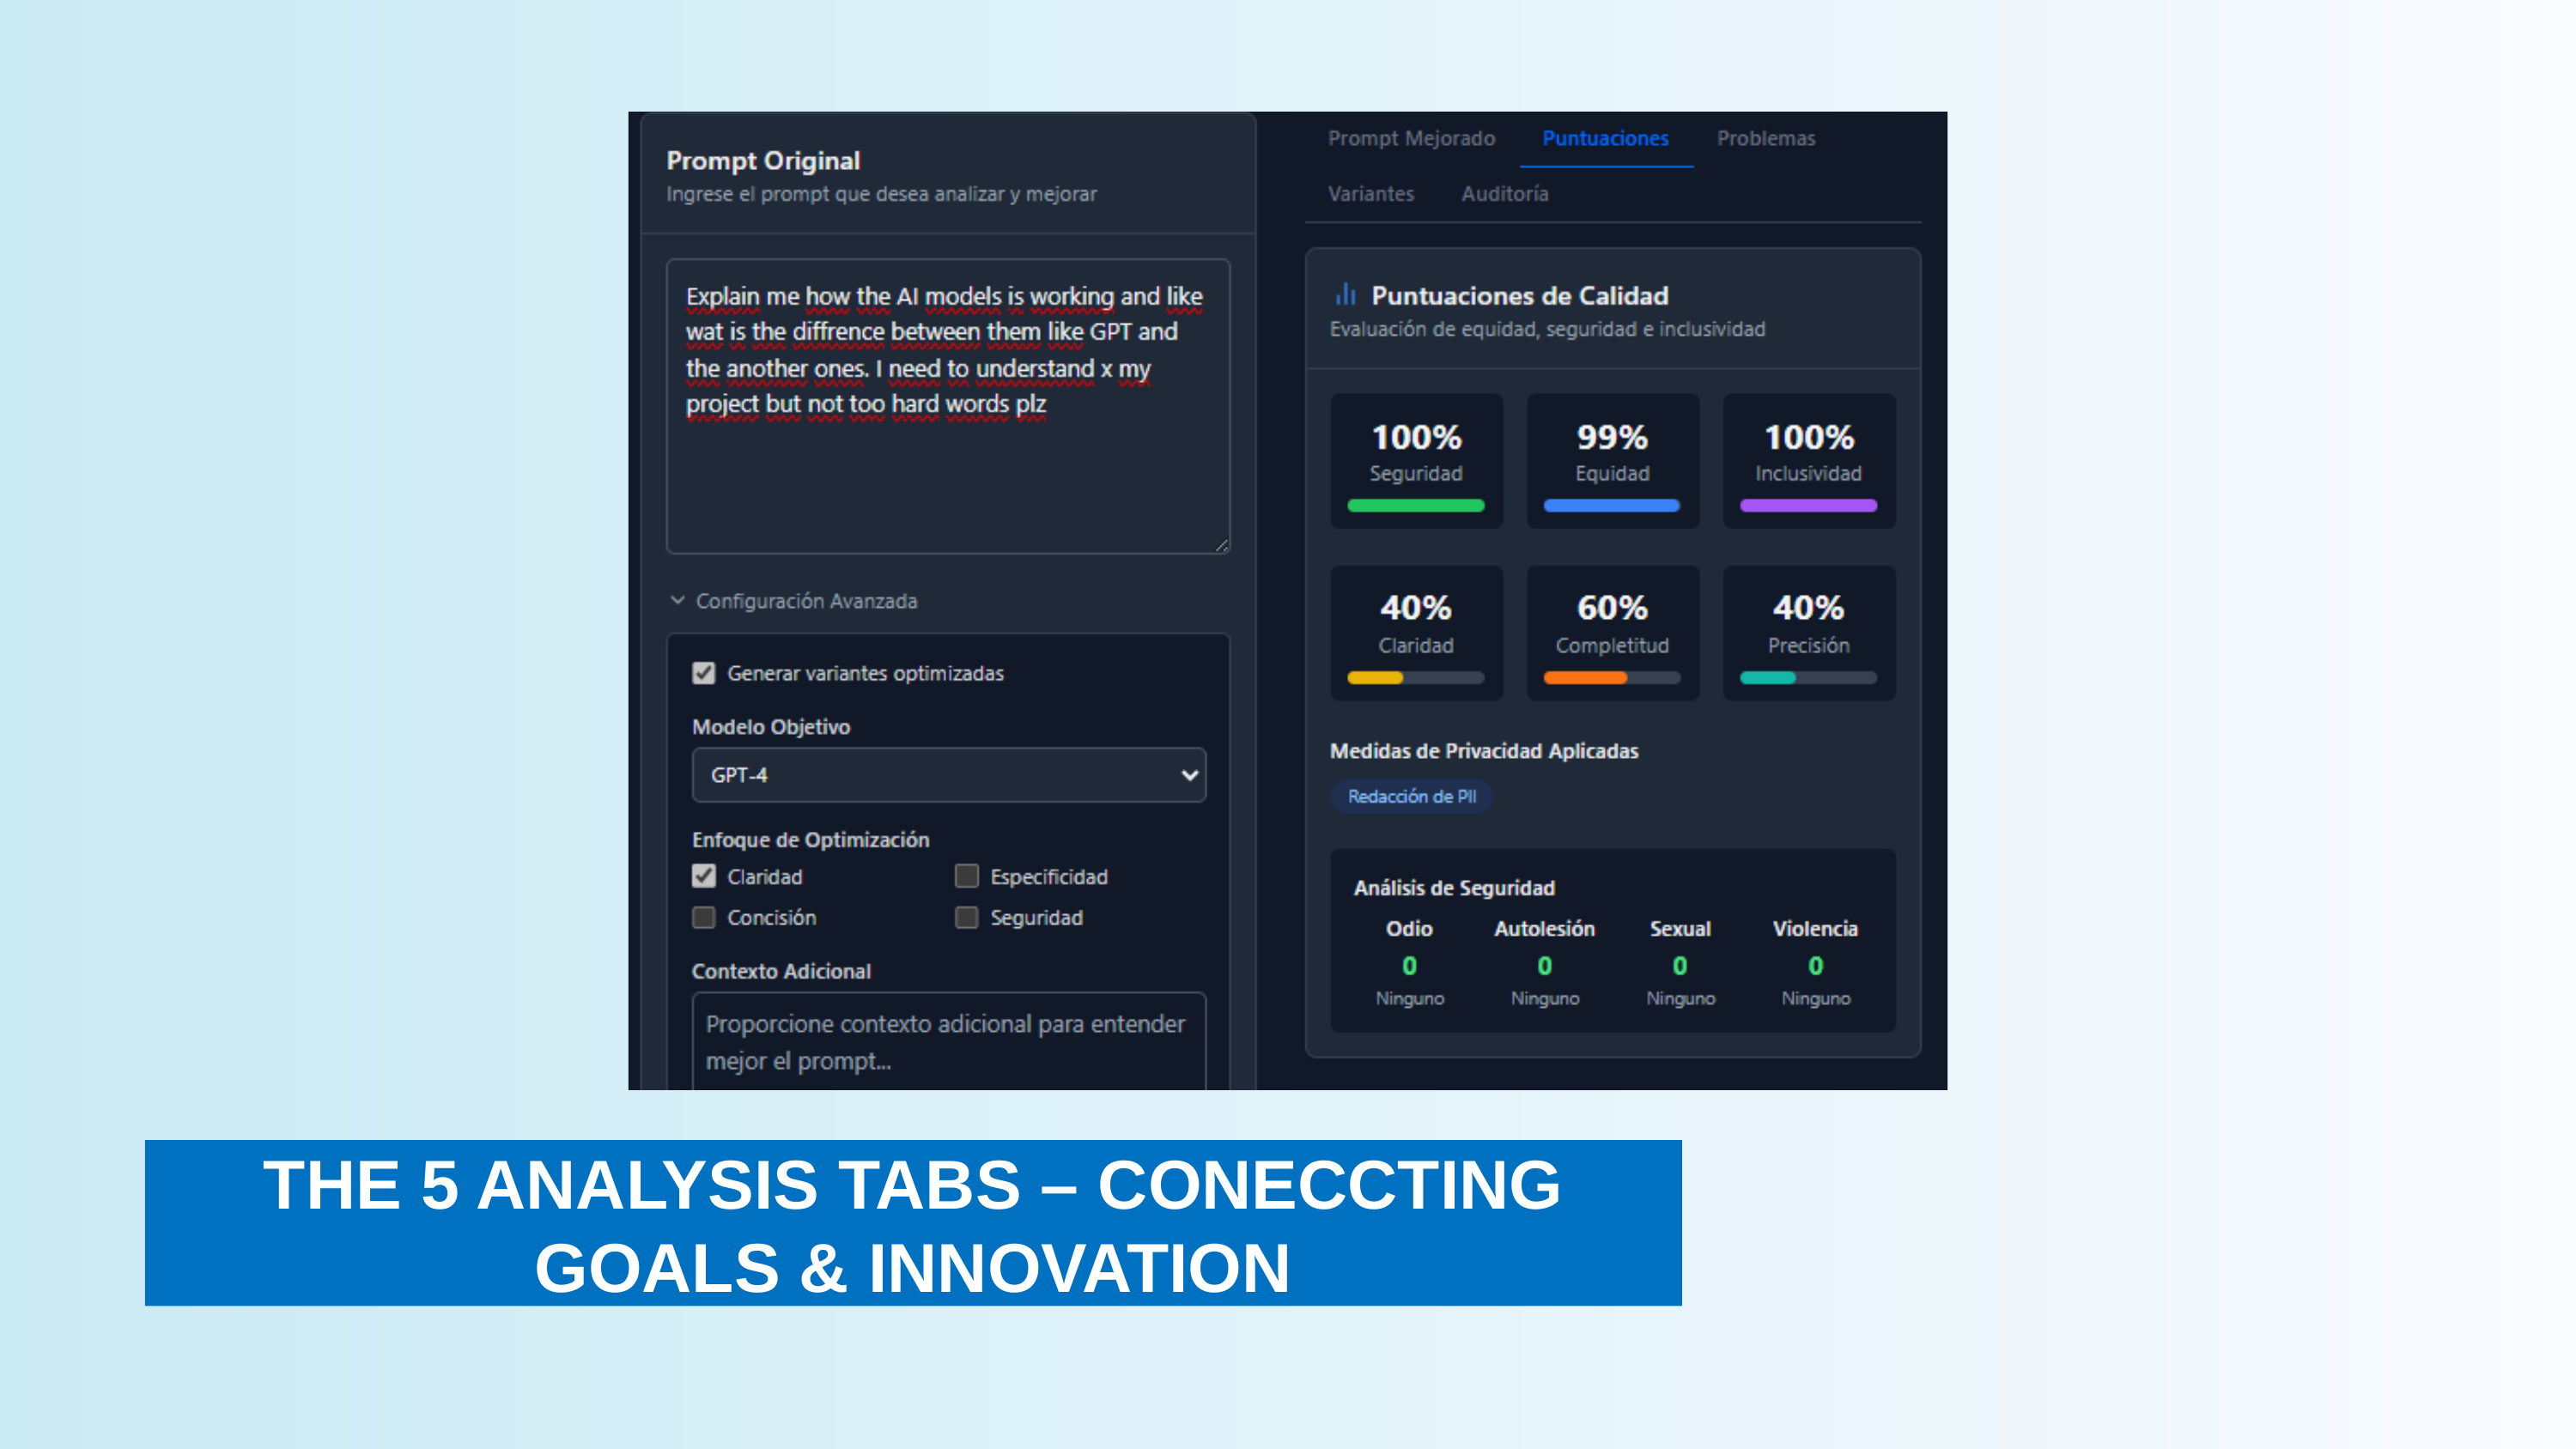

THE 5 ANALYSIS TABS – CONECCTING GOALS & INNOVATION